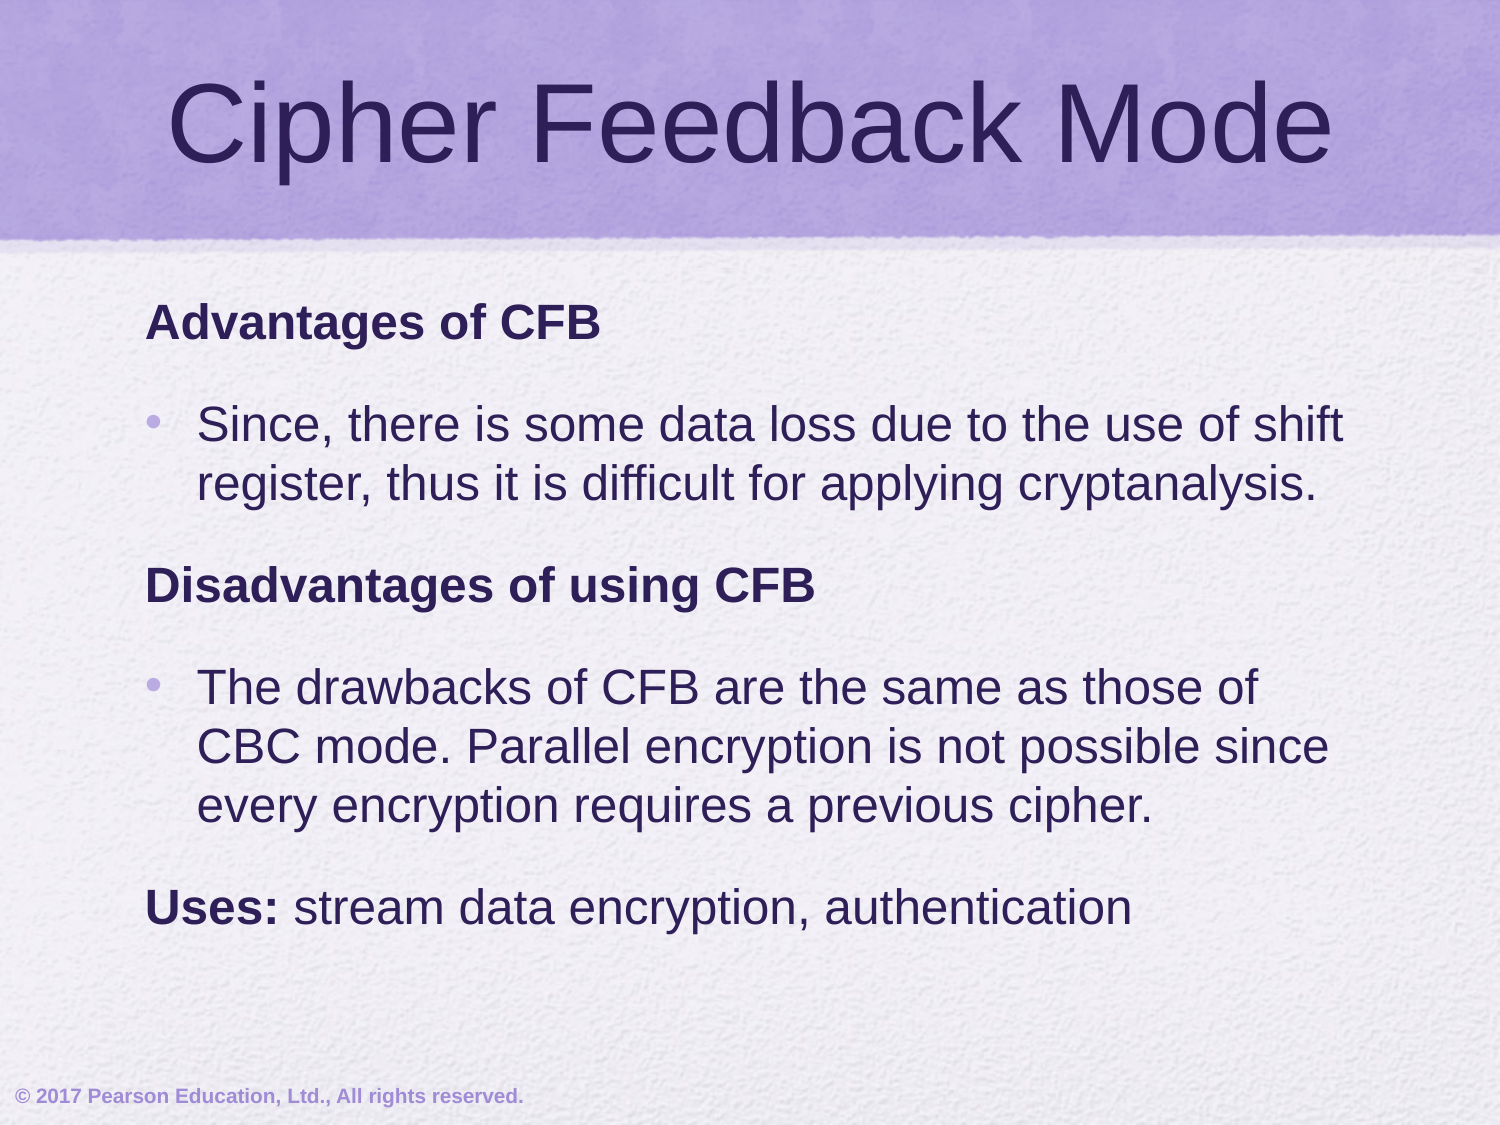

# Cipher Feedback Mode
Advantages of CFB
Since, there is some data loss due to the use of shift register, thus it is difficult for applying cryptanalysis.
Disadvantages of using CFB
The drawbacks of CFB are the same as those of CBC mode. Parallel encryption is not possible since every encryption requires a previous cipher.
Uses: stream data encryption, authentication
© 2017 Pearson Education, Ltd., All rights reserved.